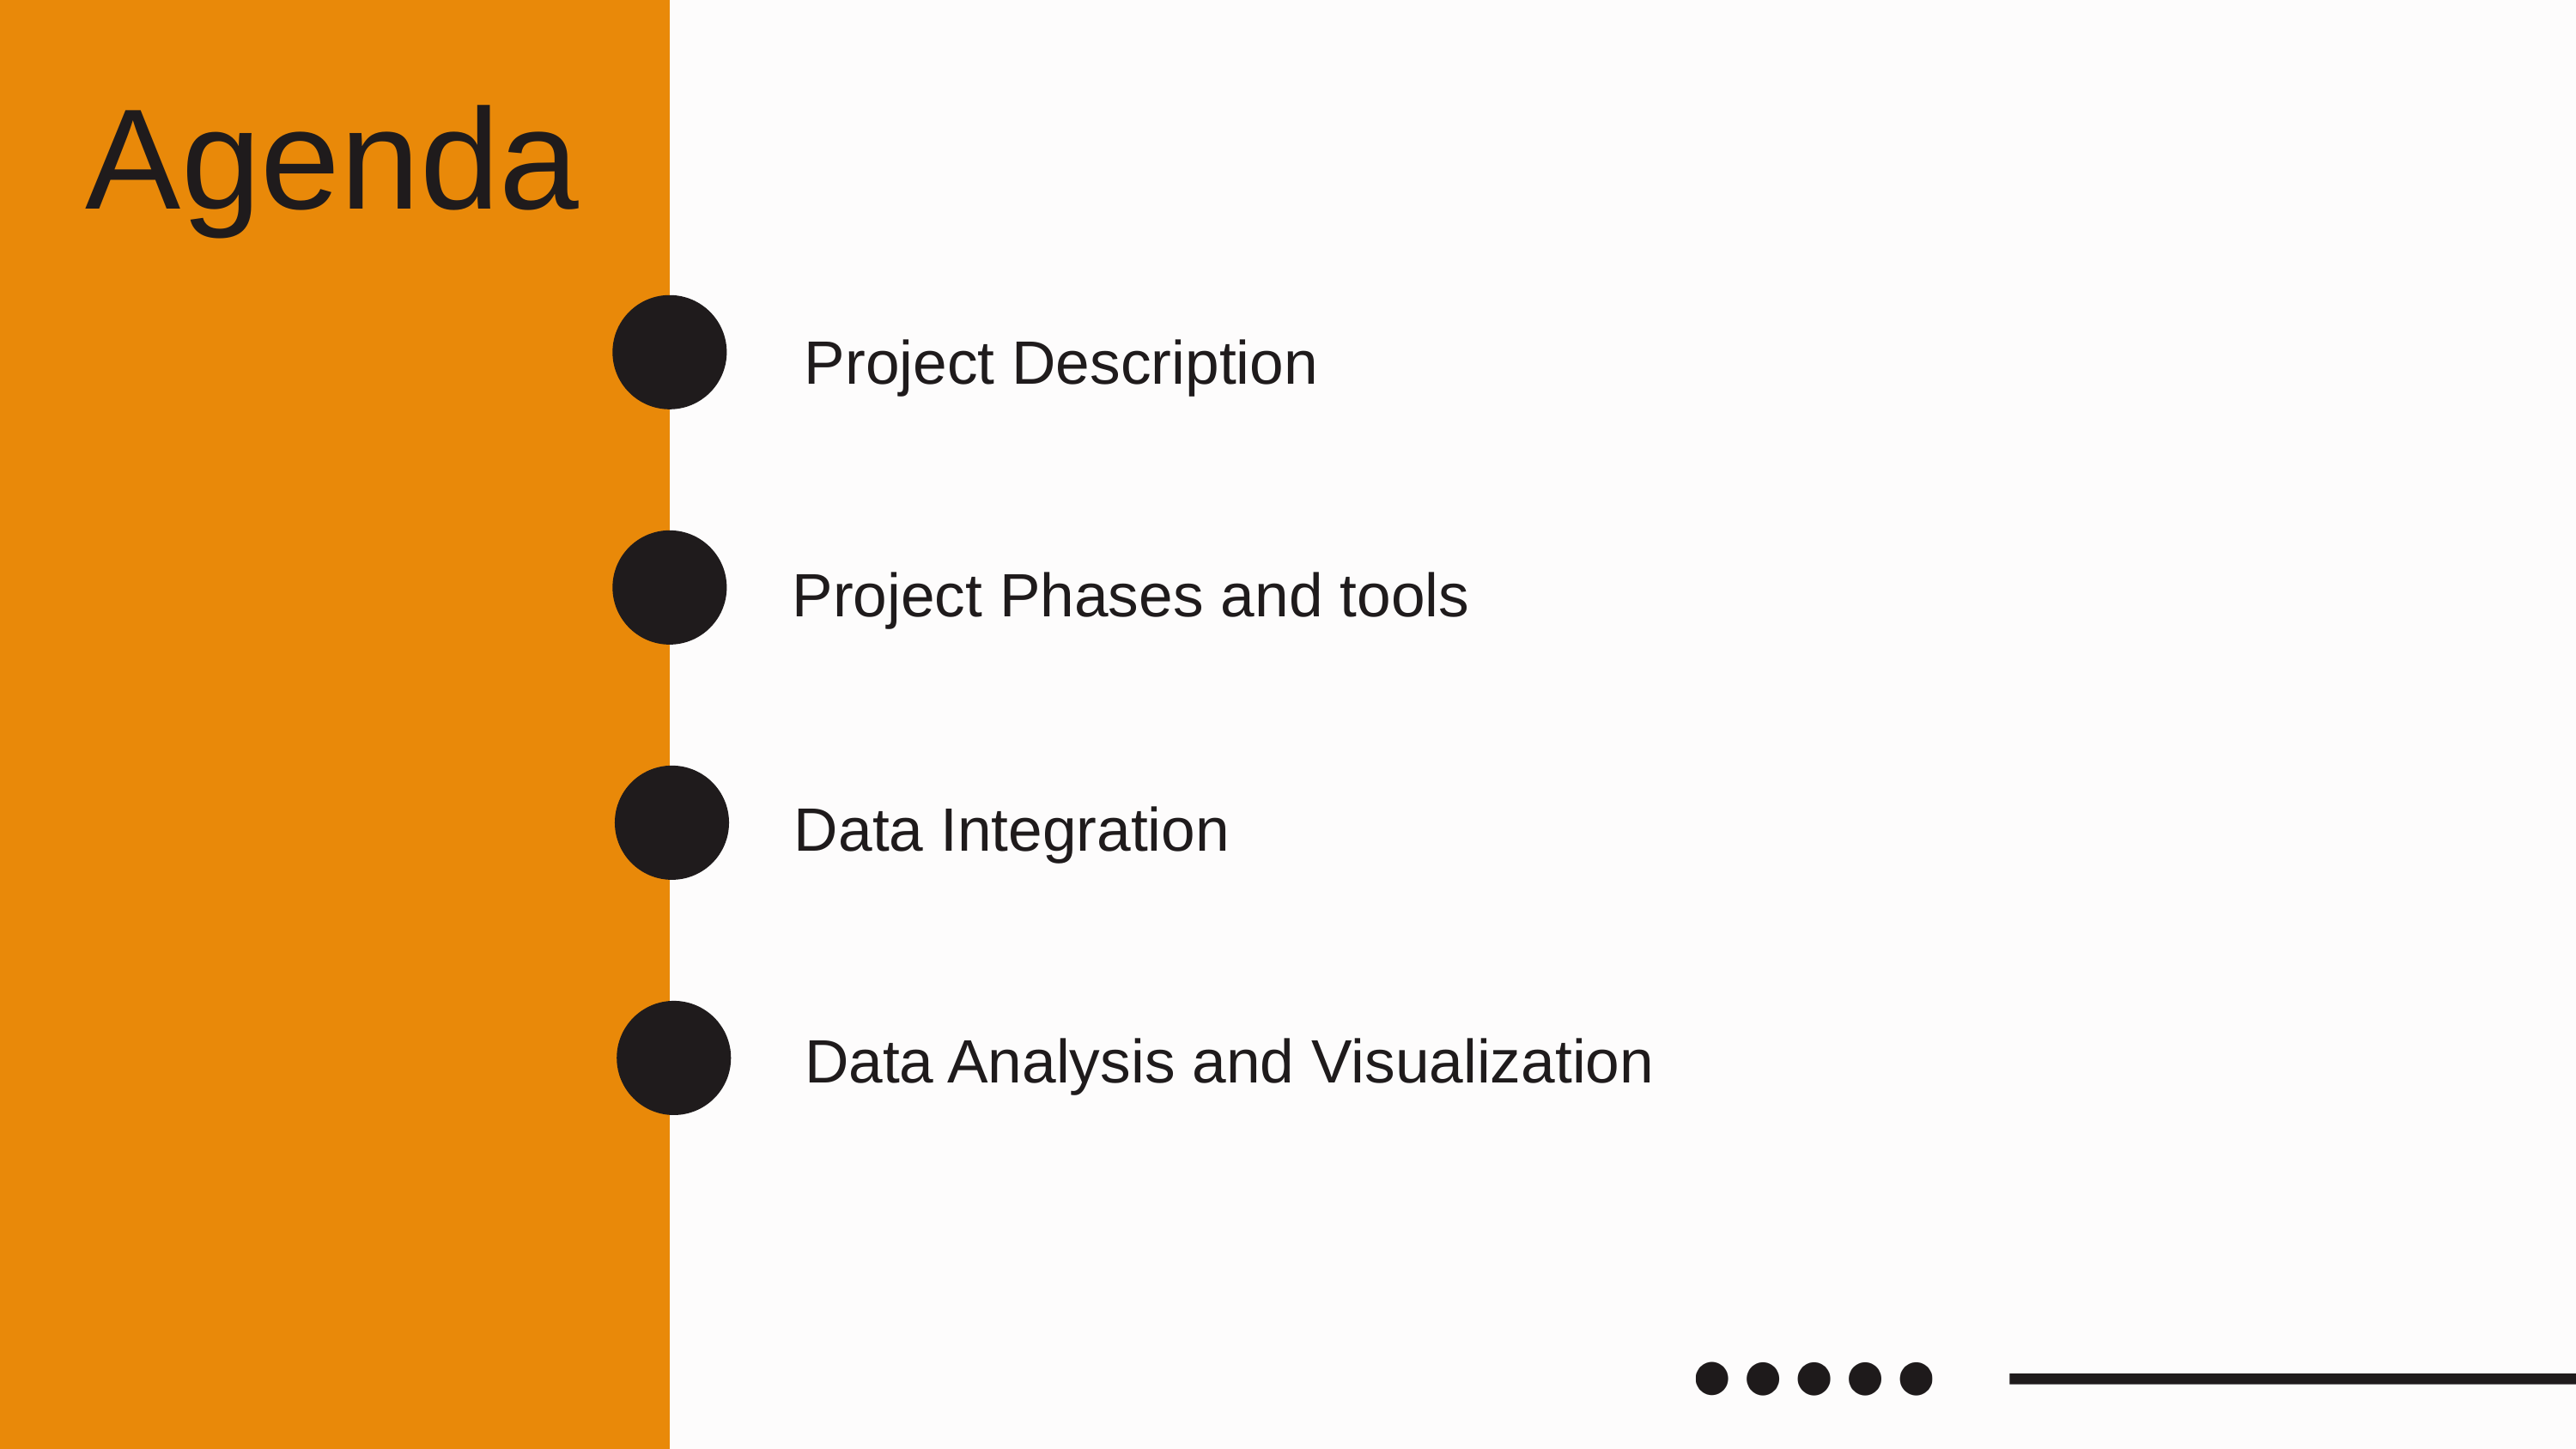

Agenda

Project Description

Project Phases and tools

Data Integration

Data Analysis and Visualization